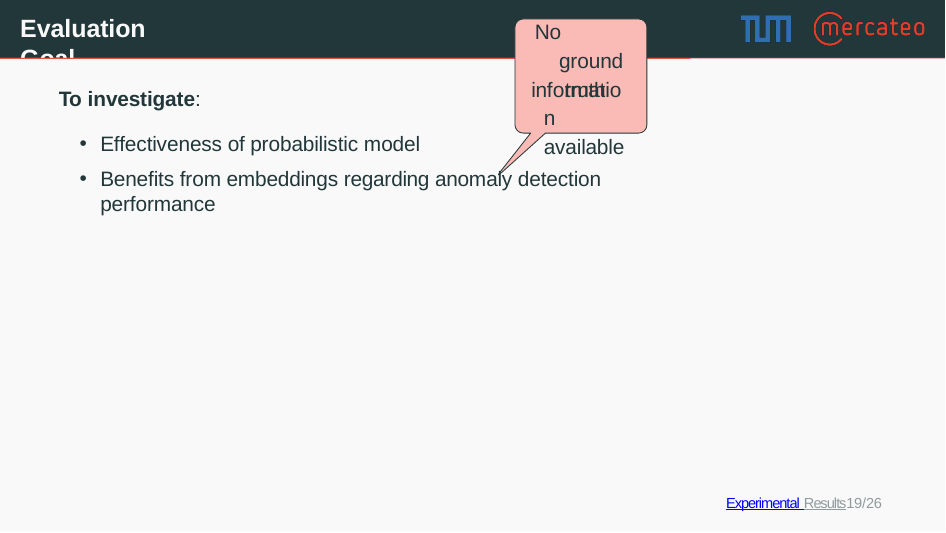

# Evaluation Goal

No ground  truth

information  available
To investigate:
Effectiveness of probabilistic model
Benefits from embeddings regarding anomaly detection performance
Experimental Results19/26